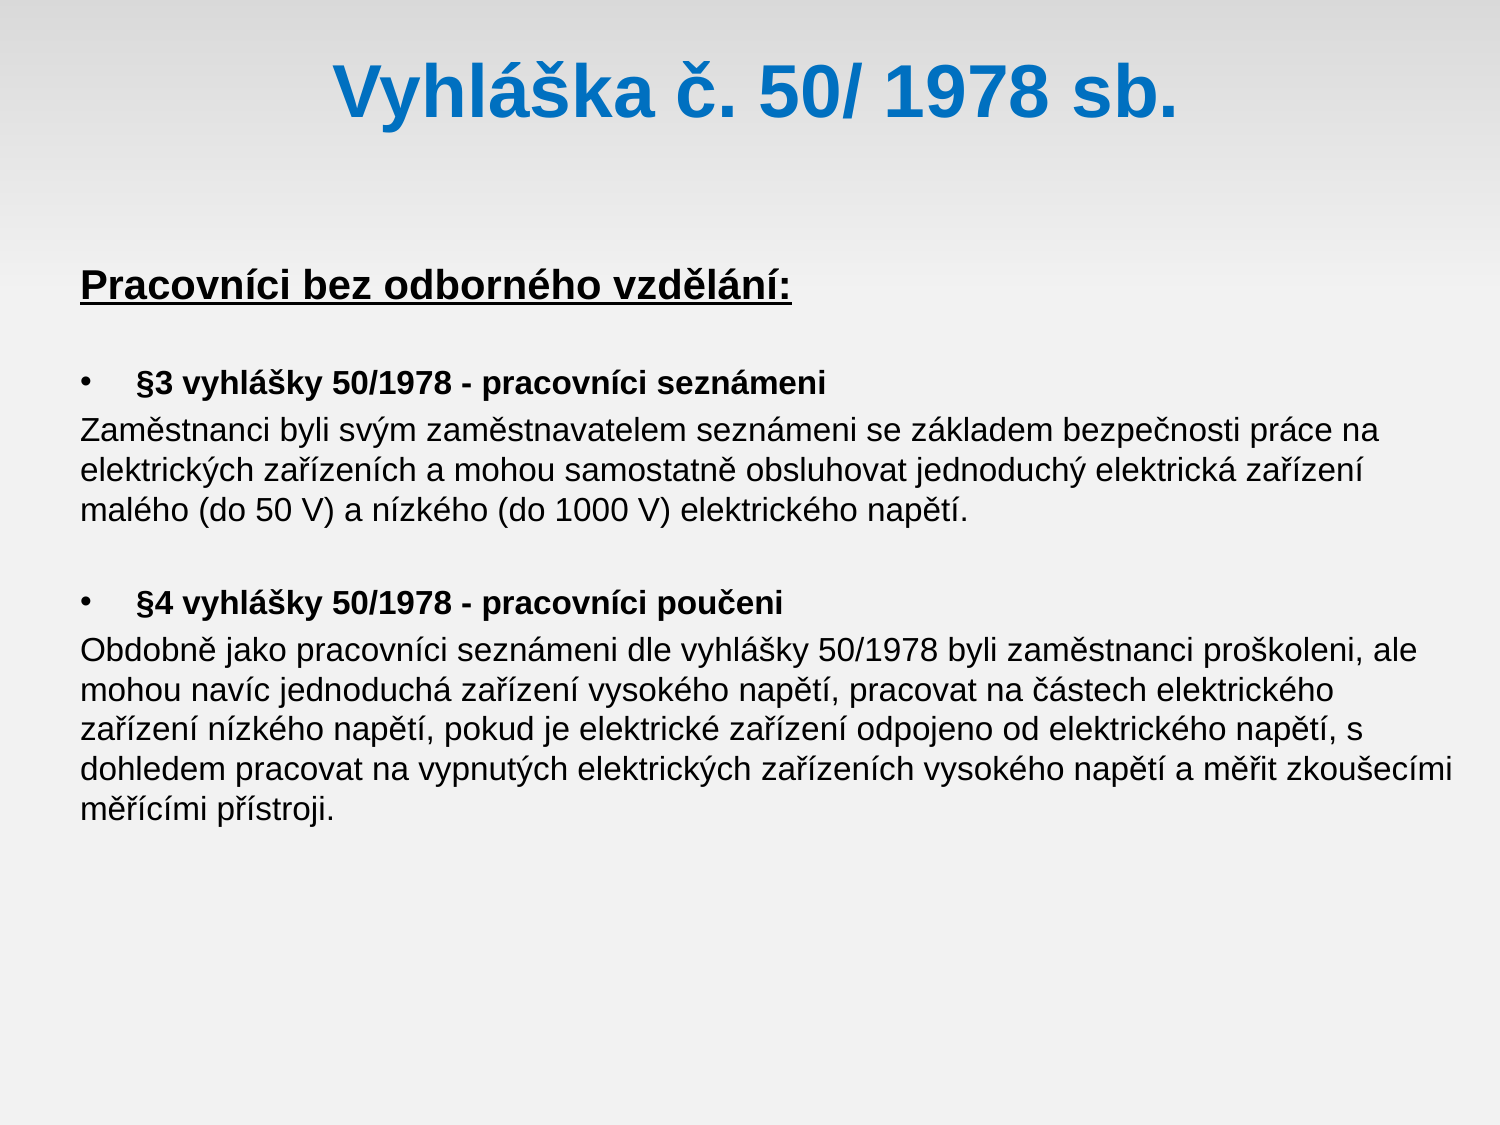

Vyhláška č. 50/ 1978 sb.

Pracovníci bez odborného vzdělání:

§3 vyhlášky 50/1978 - pracovníci seznámeni
Zaměstnanci byli svým zaměstnavatelem seznámeni se základem bezpečnosti práce na elektrických zařízeních a mohou samostatně obsluhovat jednoduchý elektrická zařízení malého (do 50 V) a nízkého (do 1000 V) elektrického napětí.

§4 vyhlášky 50/1978 - pracovníci poučeni
Obdobně jako pracovníci seznámeni dle vyhlášky 50/1978 byli zaměstnanci proškoleni, ale mohou navíc jednoduchá zařízení vysokého napětí, pracovat na částech elektrického zařízení nízkého napětí, pokud je elektrické zařízení odpojeno od elektrického napětí, s dohledem pracovat na vypnutých elektrických zařízeních vysokého napětí a měřit zkoušecími měřícími přístroji.